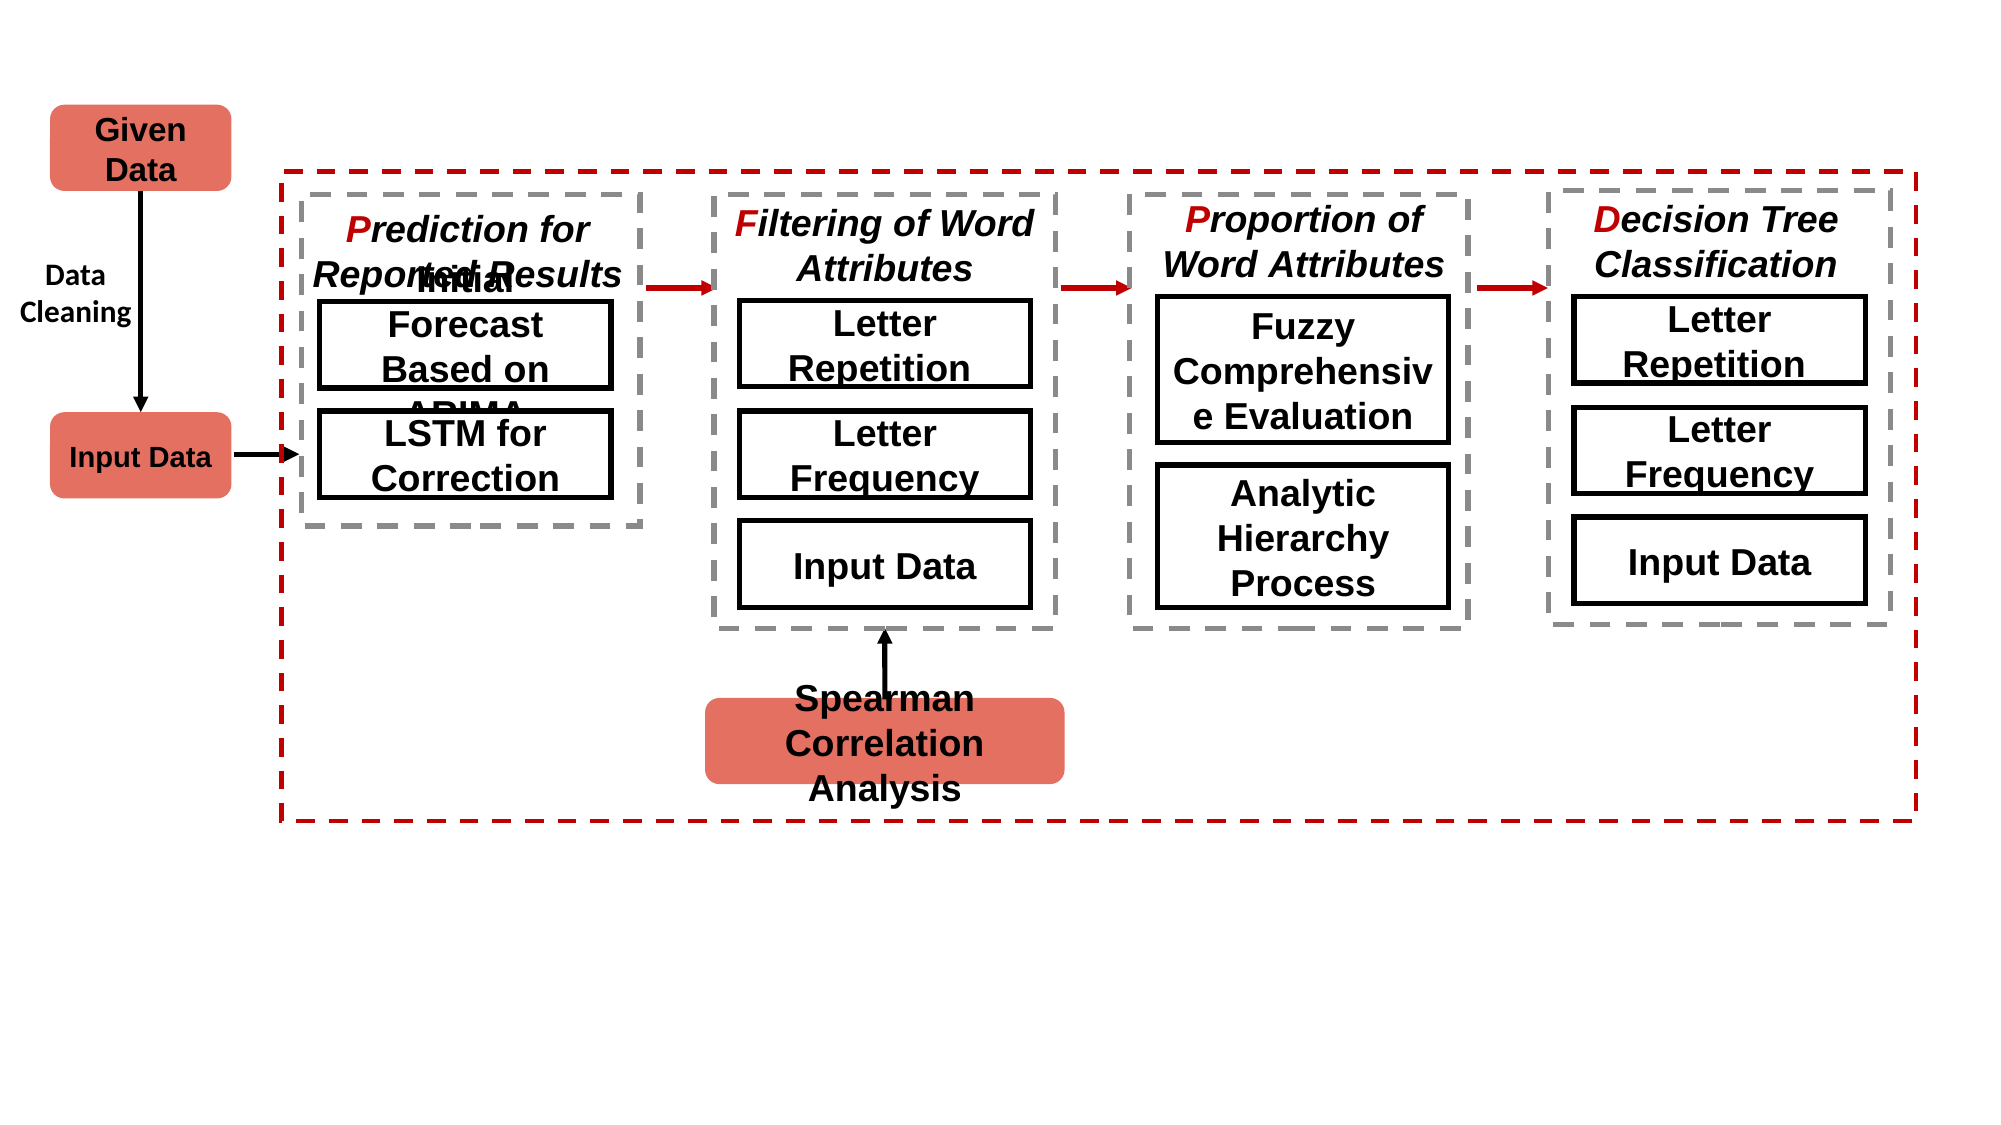

Given Data

Proportion of Word Attributes

Fuzzy Comprehensive Evaluation
Analytic Hierarchy Process
Decision Tree Classification

Letter Repetition
Letter
Frequency
Input Data
Filtering of Word Attributes

Letter Repetition
Letter
Frequency
Input Data

Prediction for Reported Results
Data Cleaning
Initial Forecast Based on ARIMA
LSTM for Correction
Input Data
Spearman Correlation Analysis